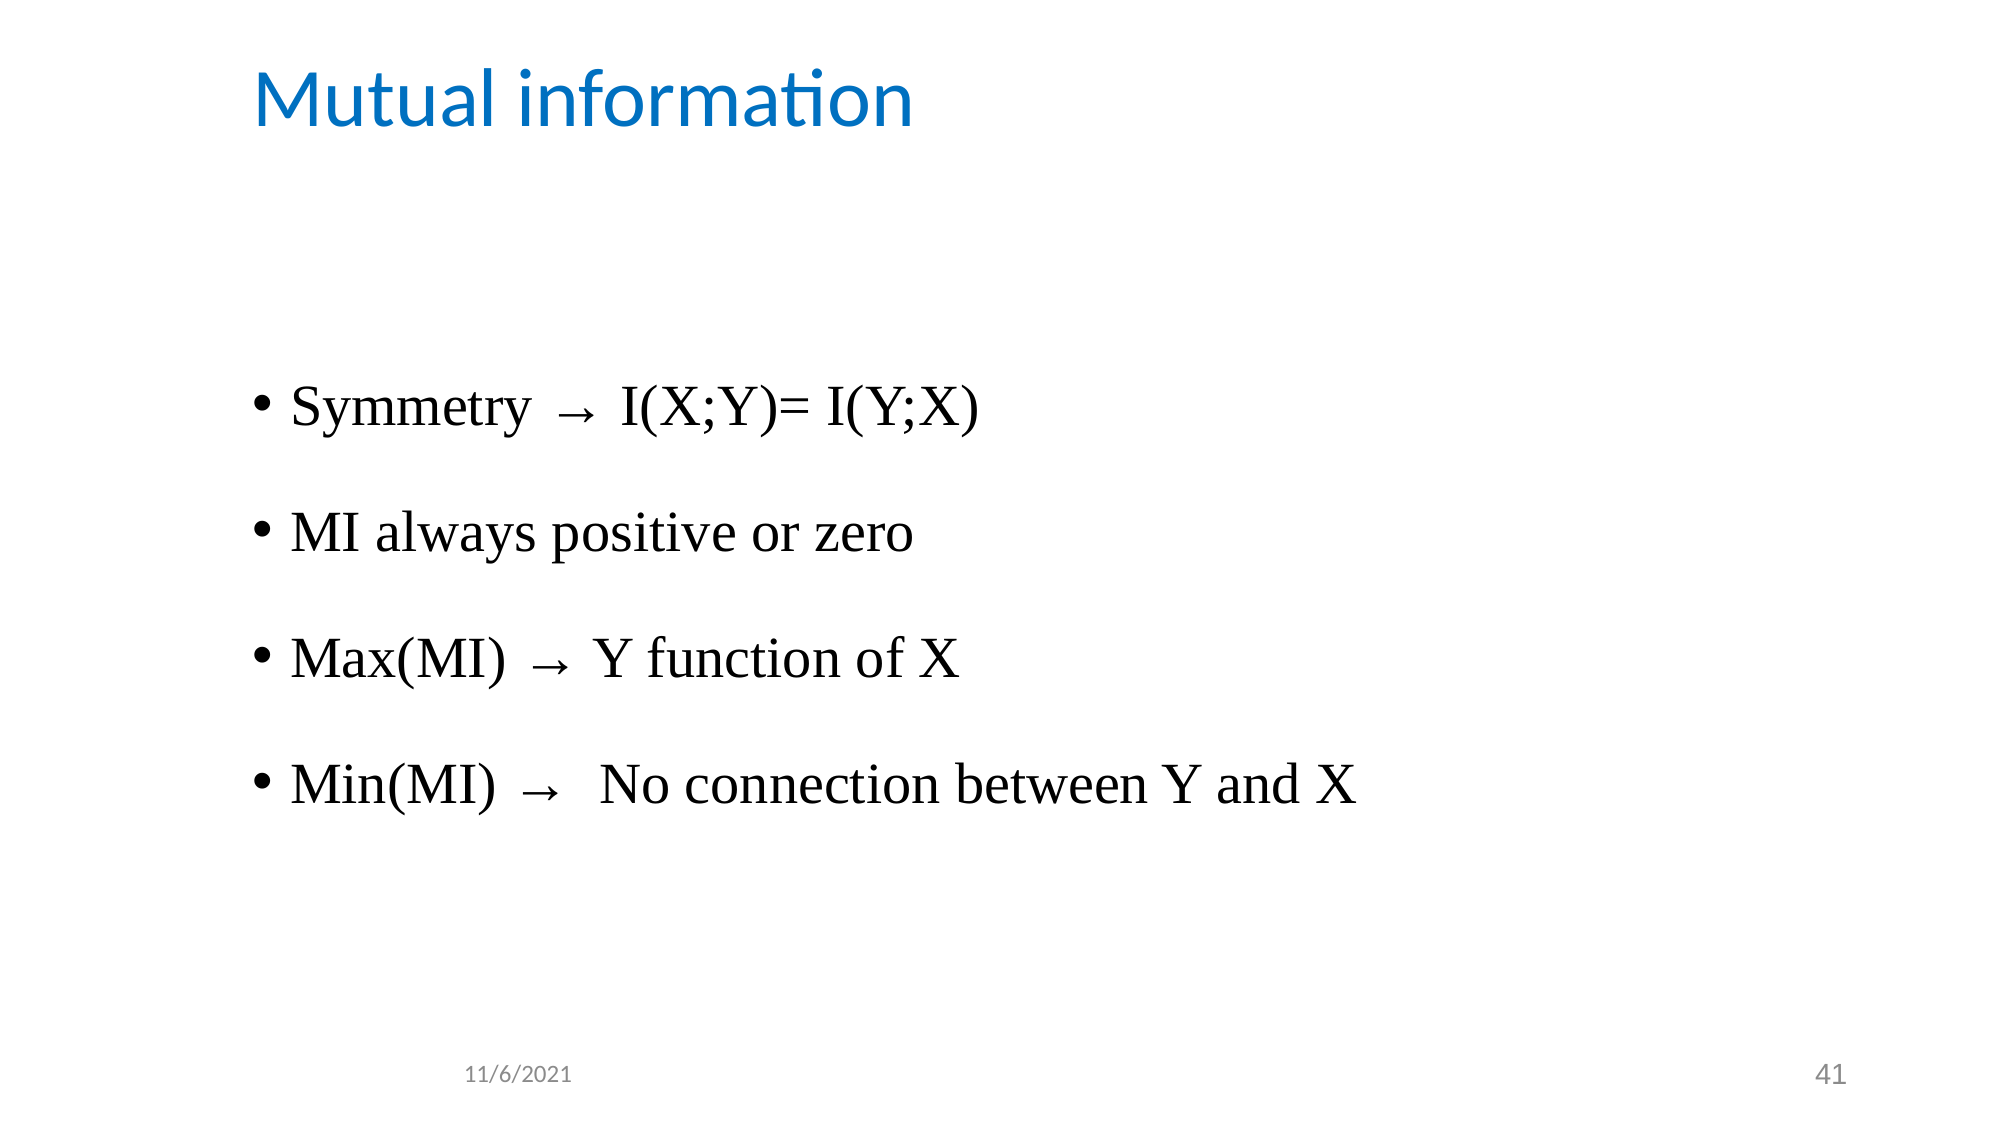

# Mutual information
Symmetry → I(X;Y)= I(Y;X)
MI always positive or zero
Max(MI) → Y function of X
Min(MI) →  No connection between Y and X

11/6/2021
41